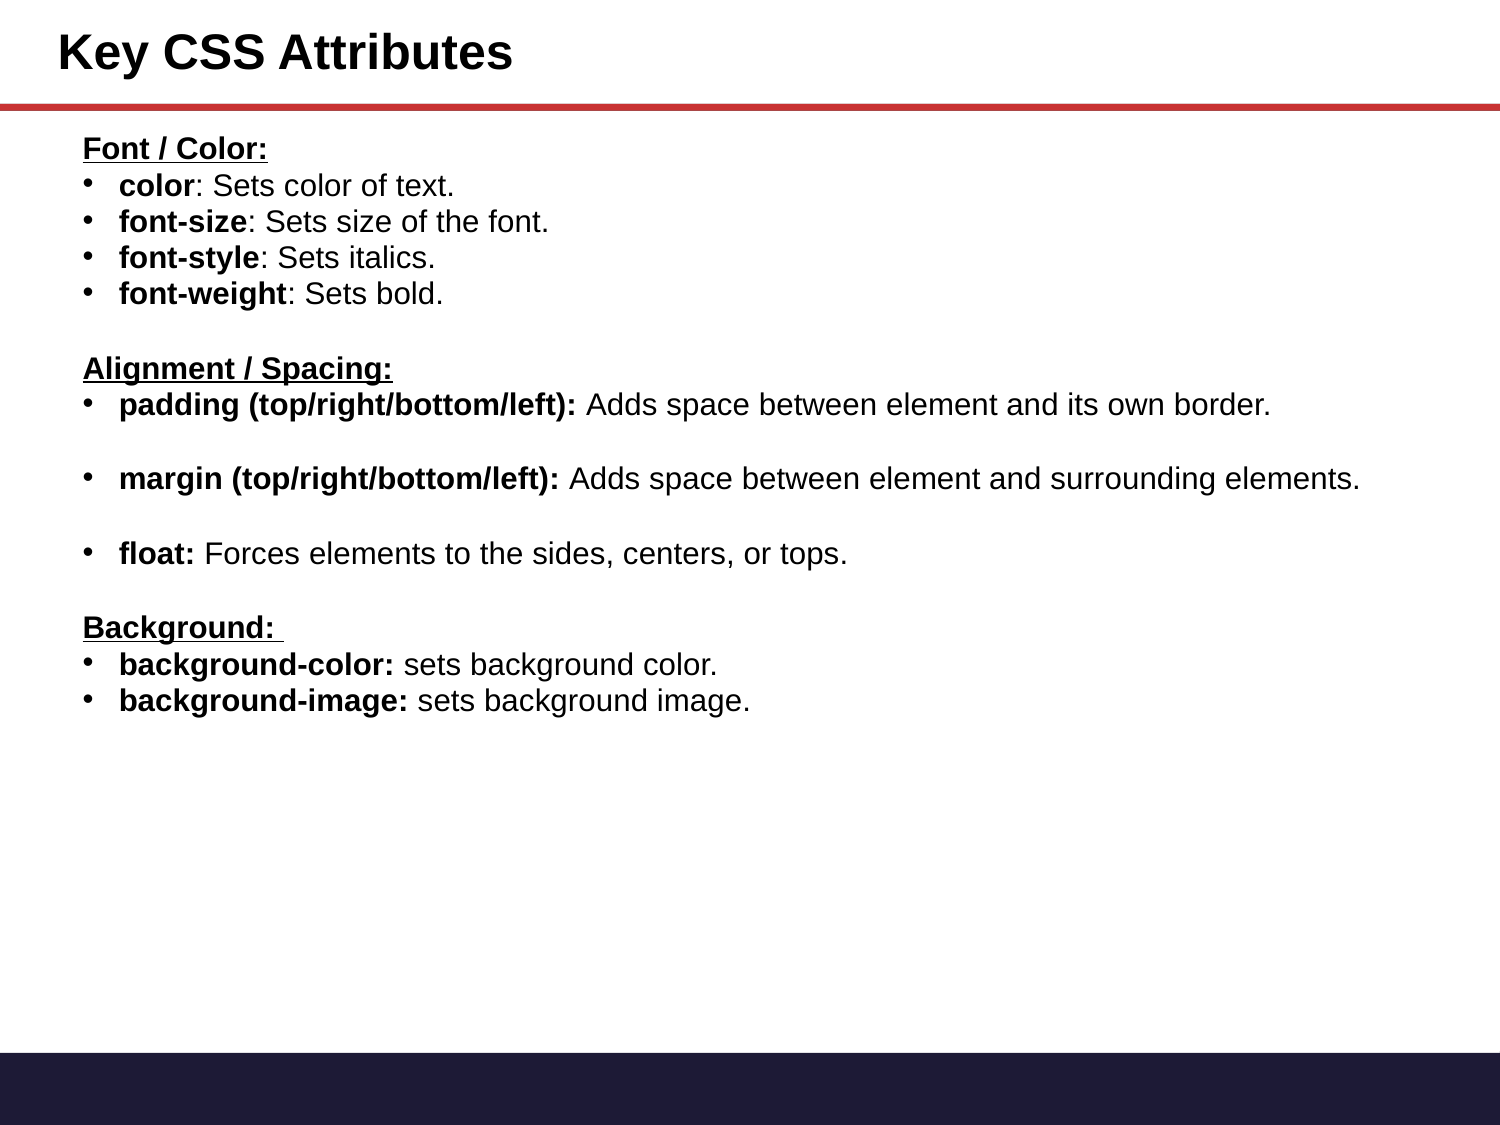

Key CSS Attributes
Font / Color:
color: Sets color of text.
font-size: Sets size of the font.
font-style: Sets italics.
font-weight: Sets bold.

Alignment / Spacing:
padding (top/right/bottom/left): Adds space between element and its own border.

margin (top/right/bottom/left): Adds space between element and surrounding elements.

float: Forces elements to the sides, centers, or tops.

Background:
background-color: sets background color.
background-image: sets background image.